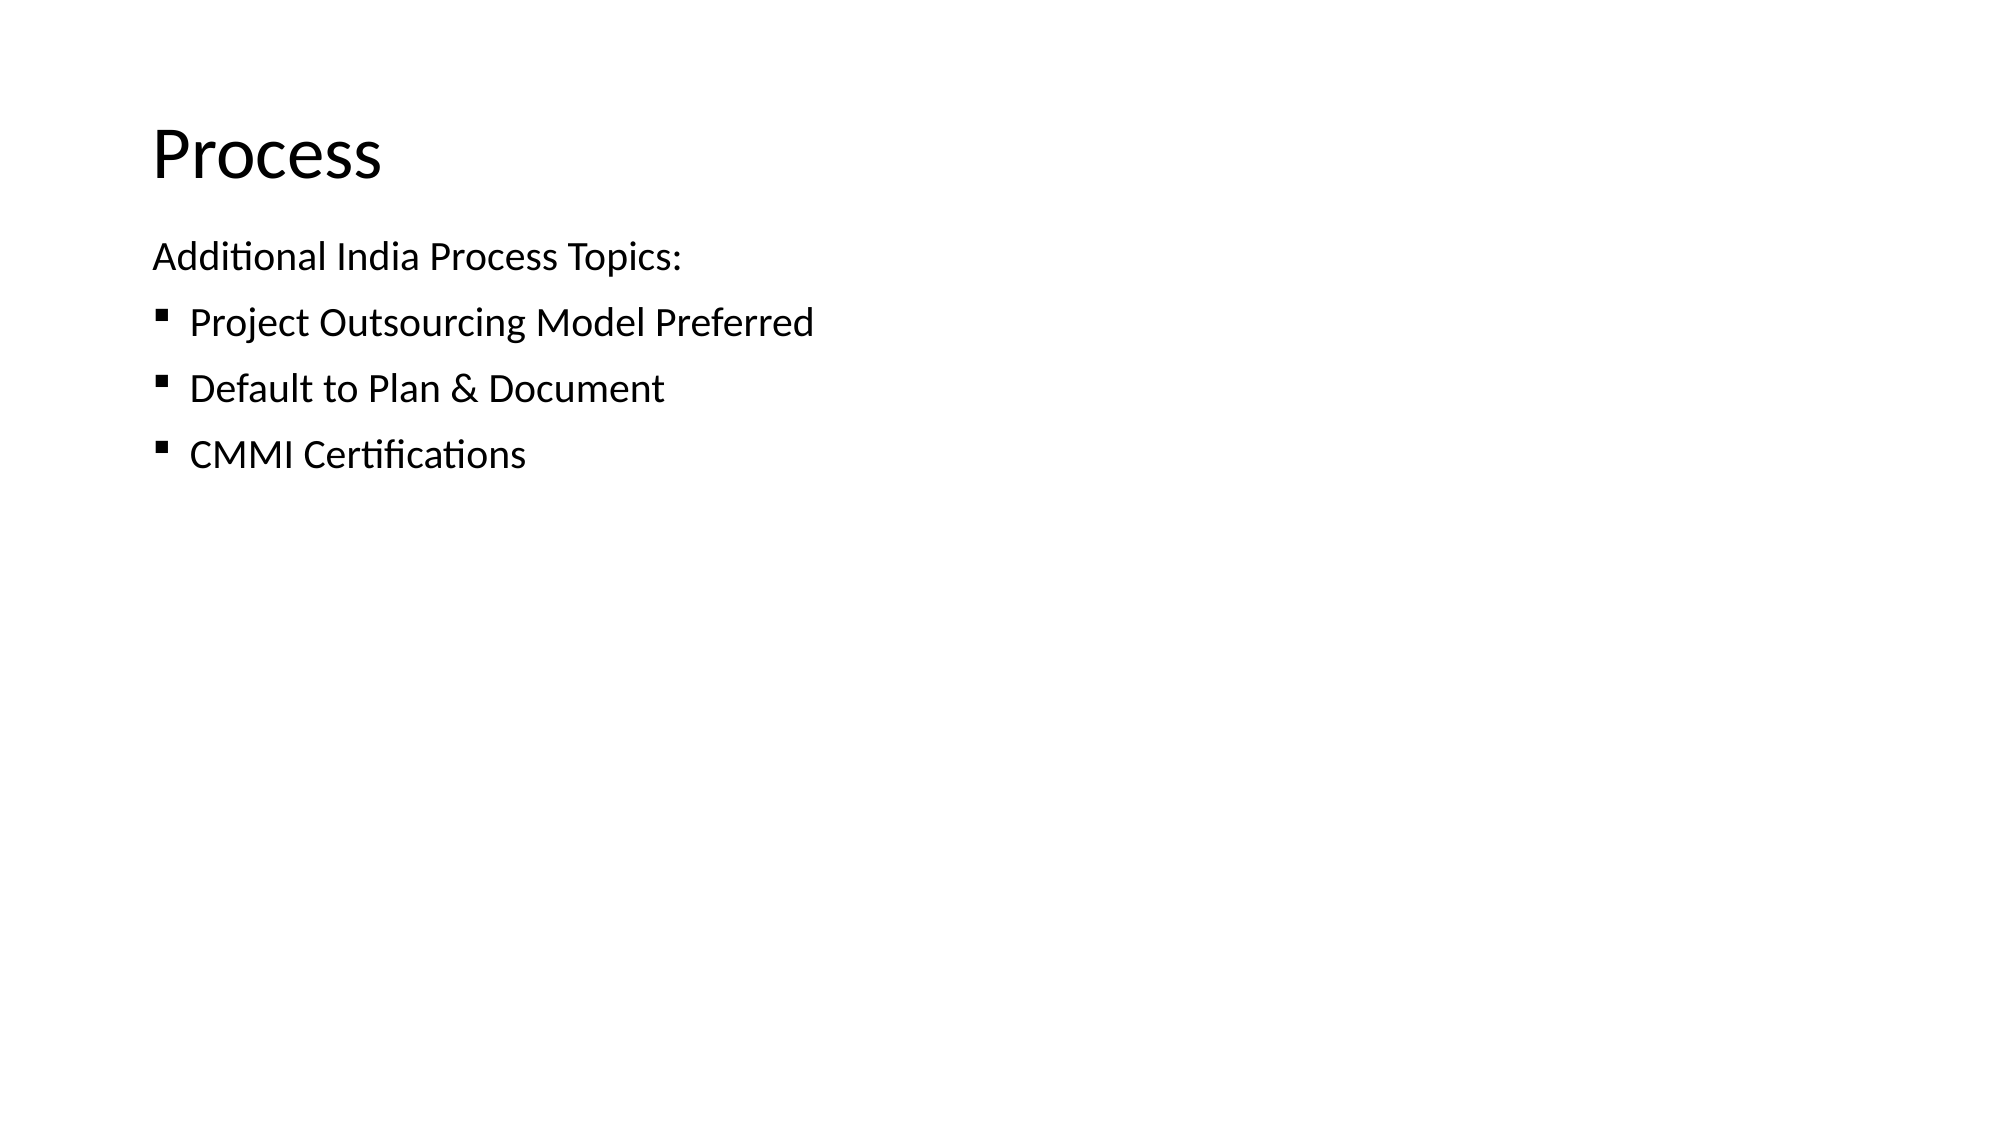

# Process
Additional India Process Topics:
Project Outsourcing Model Preferred
Default to Plan & Document
CMMI Certifications